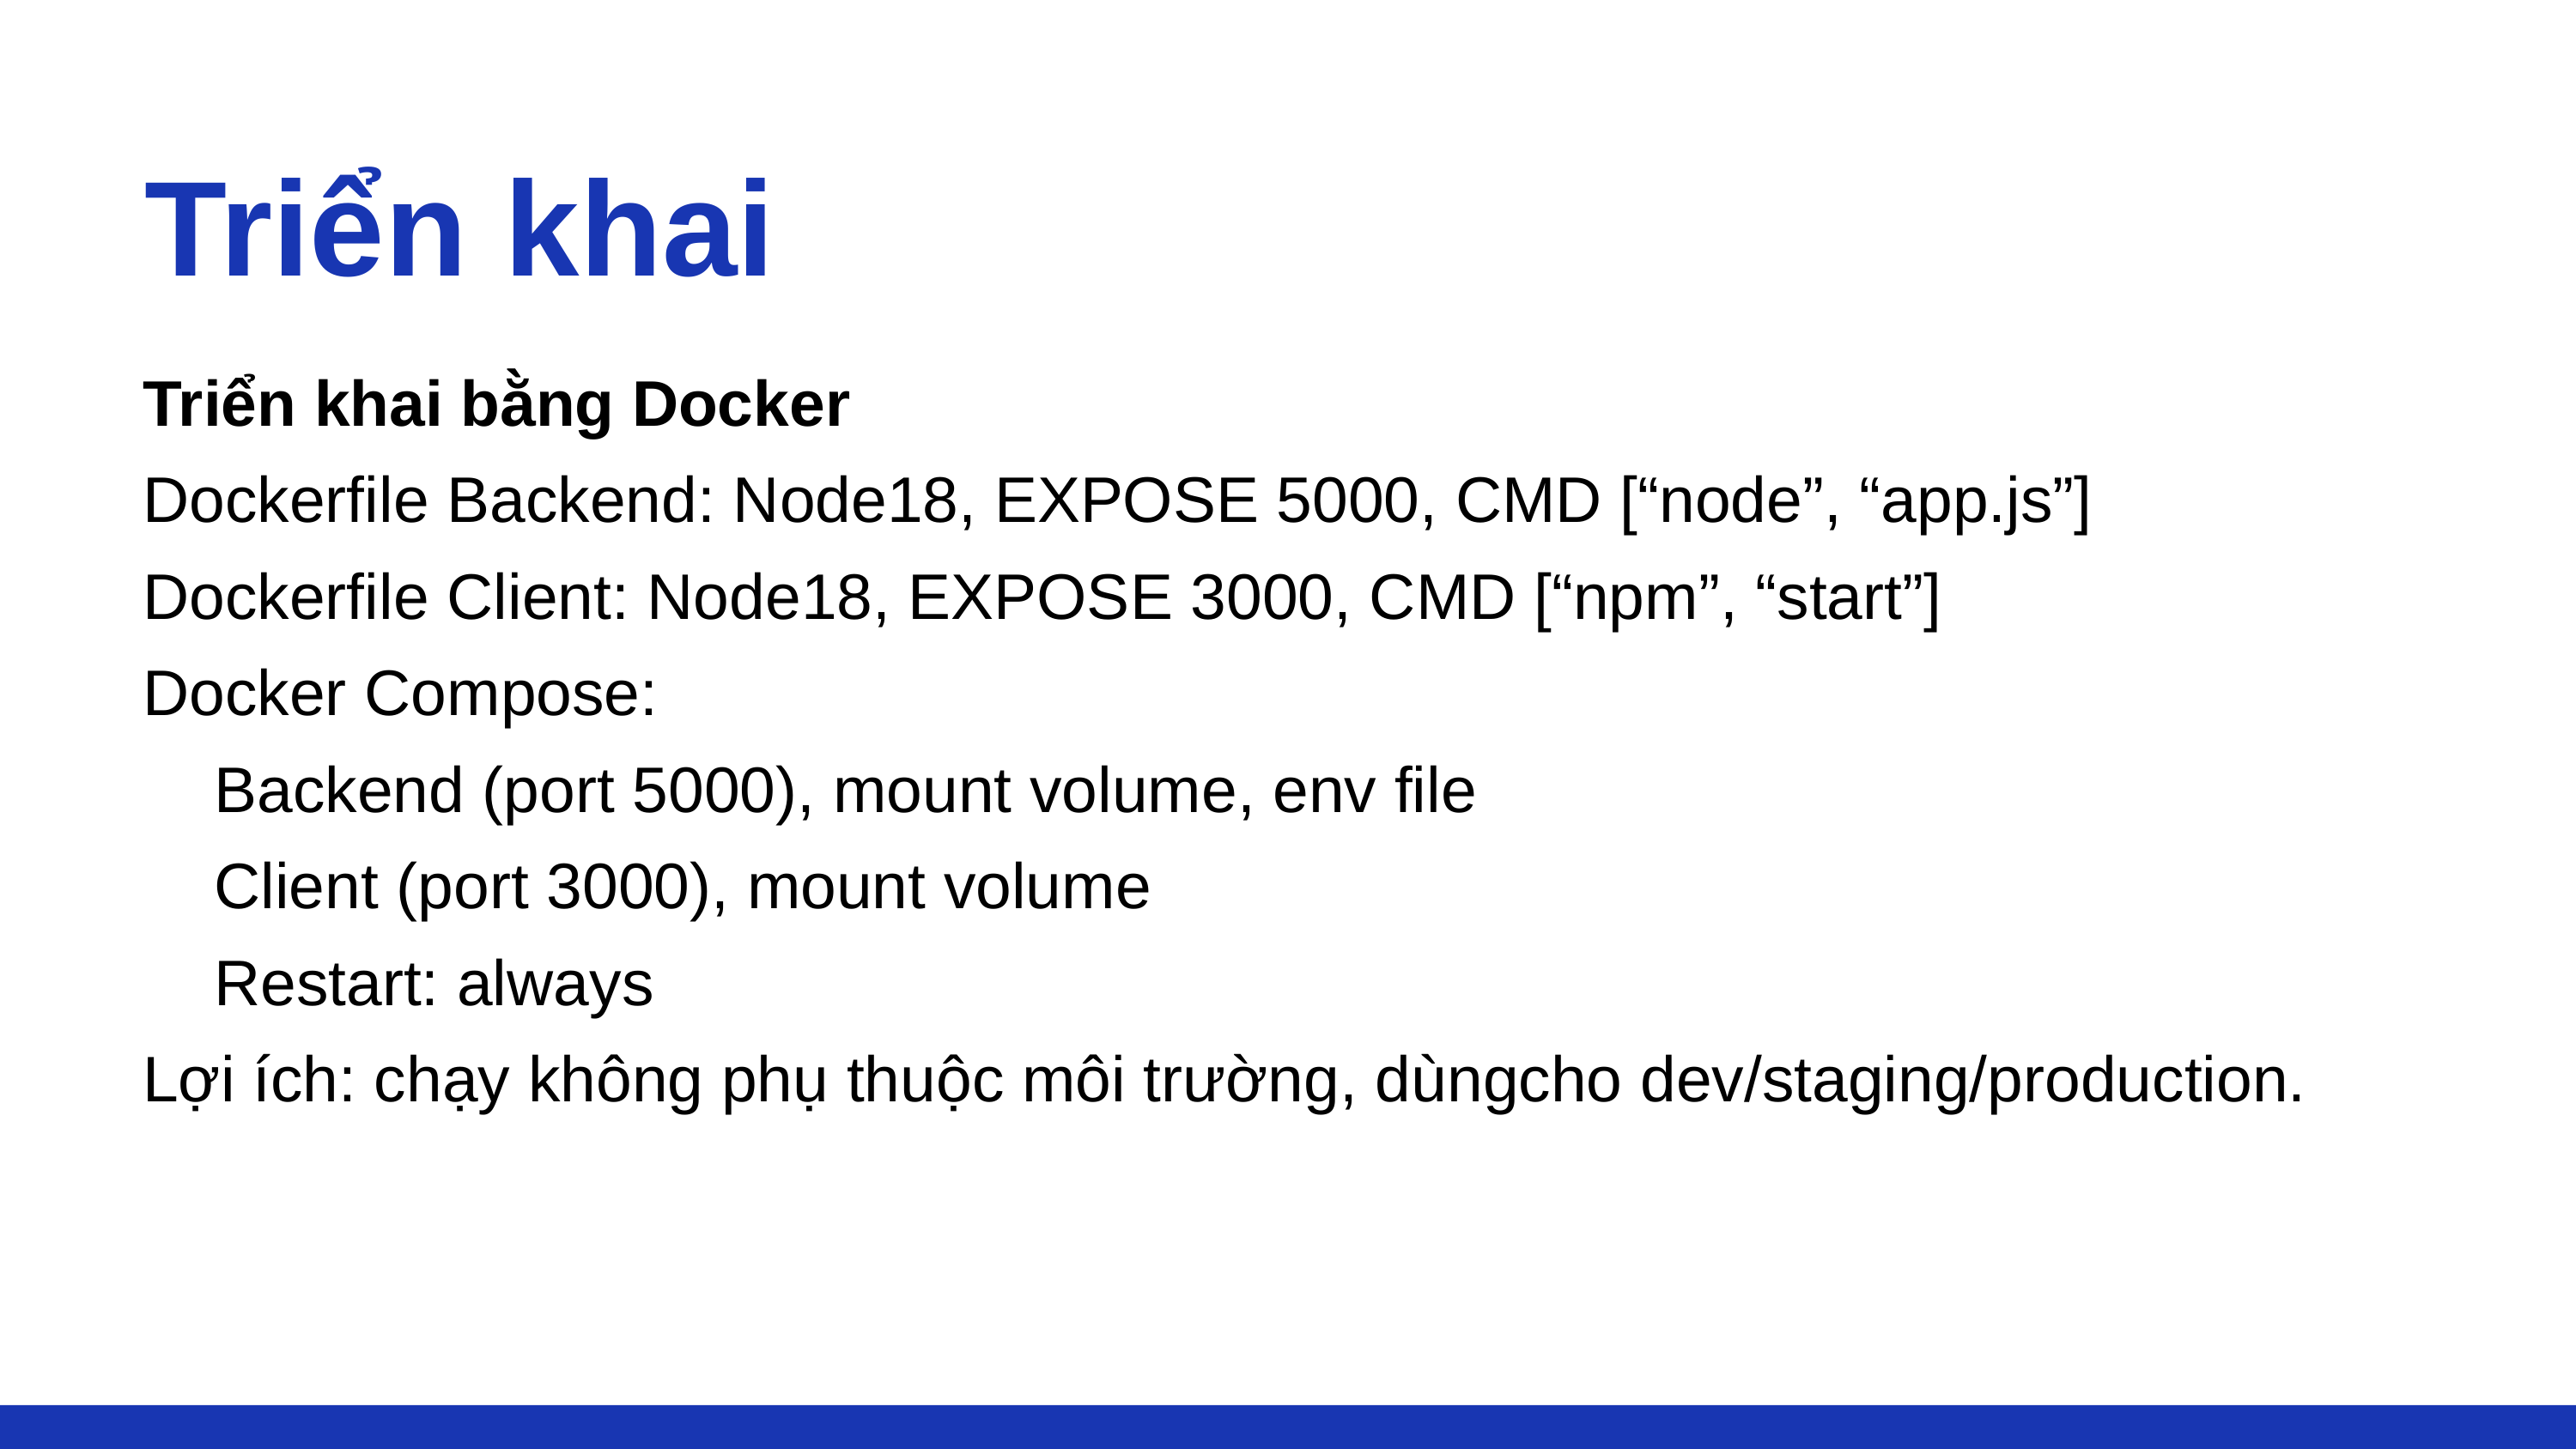

Triển khai
Triển khai bằng Docker
Dockerfile Backend: Node18, EXPOSE 5000, CMD [“node”, “app.js”]
Dockerfile Client: Node18, EXPOSE 3000, CMD [“npm”, “start”]
Docker Compose:
    Backend (port 5000), mount volume, env file
    Client (port 3000), mount volume
    Restart: always
Lợi ích: chạy không phụ thuộc môi trường, dùngcho dev/staging/production.